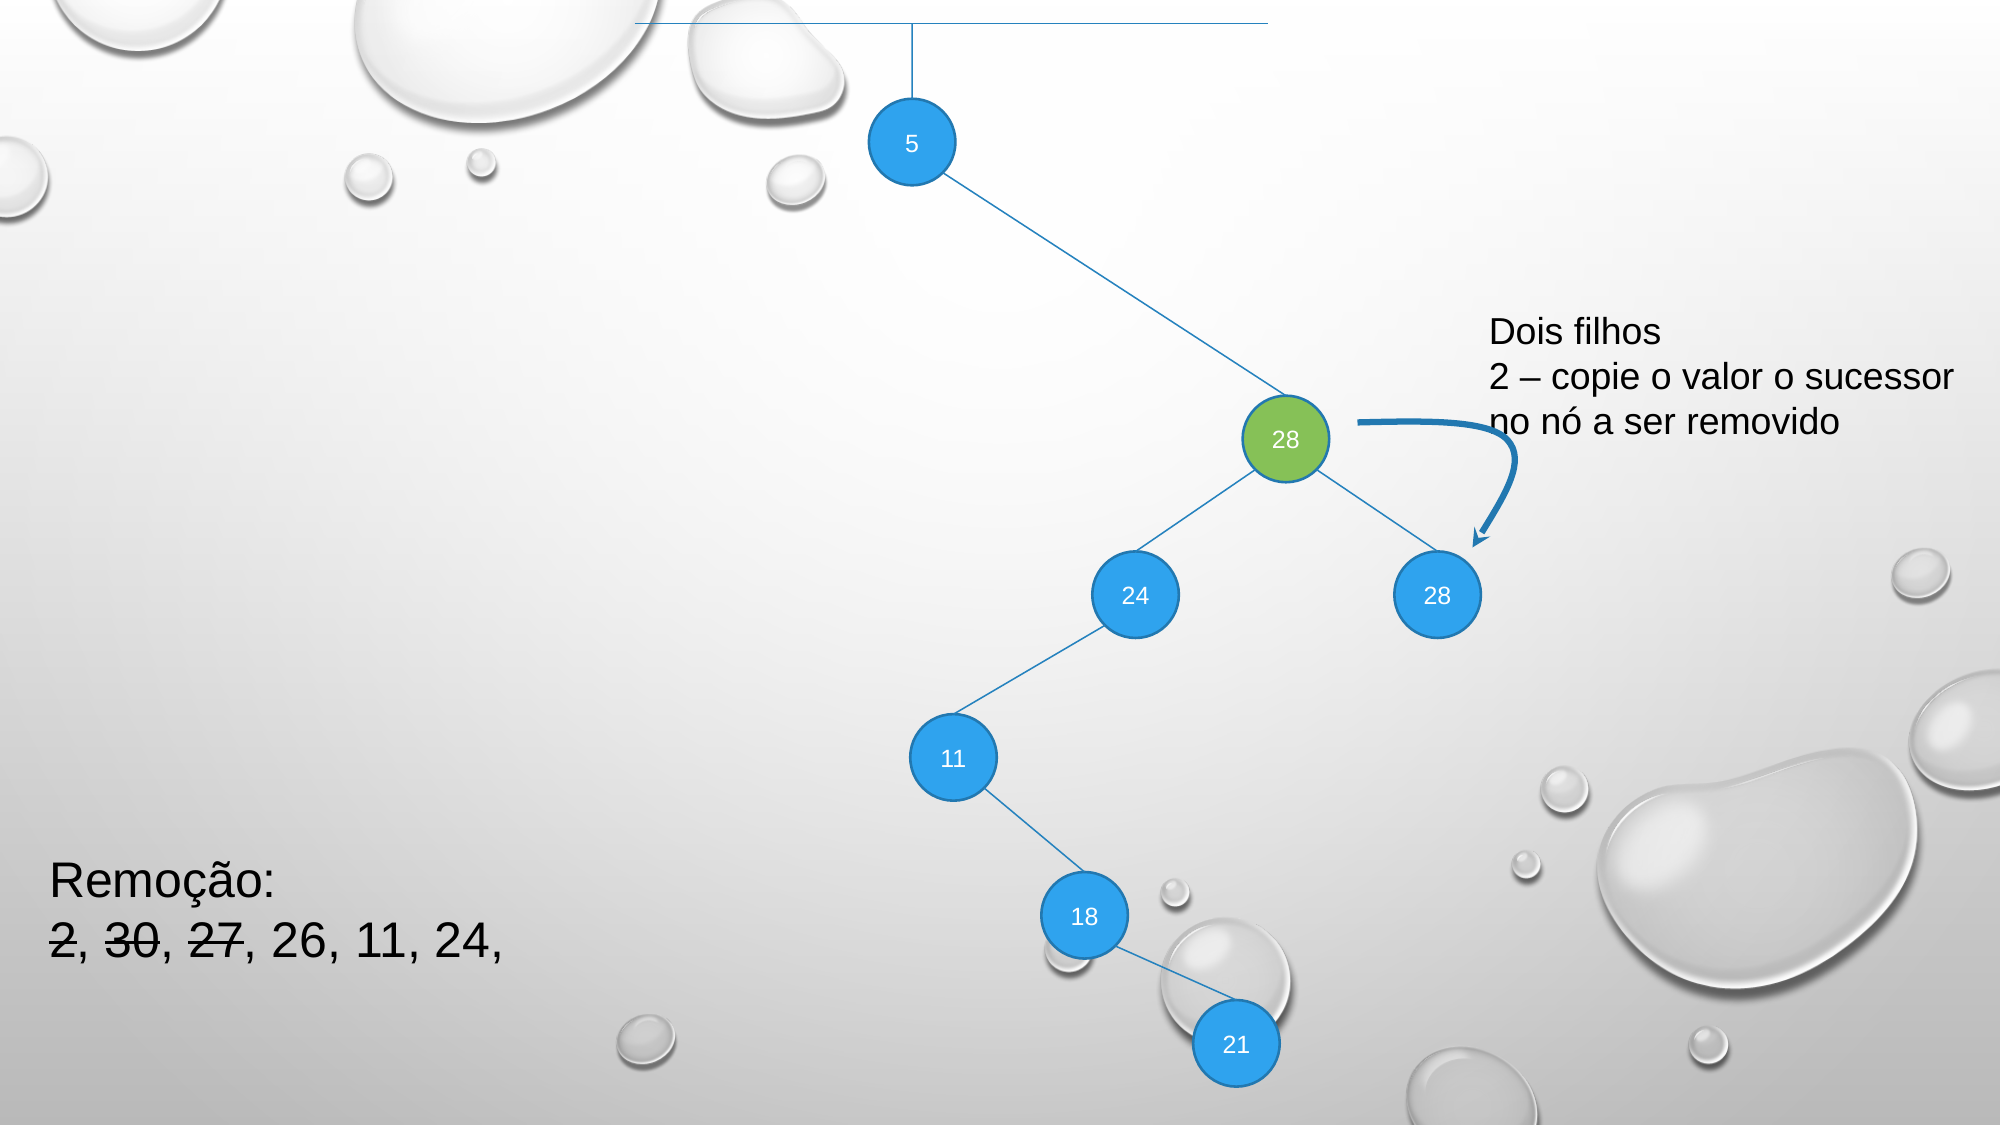

5
Dois filhos
2 – copie o valor o sucessor
no nó a ser removido
28

28
24
11
Remoção:
2, 30, 27, 26, 11, 24,

18
21